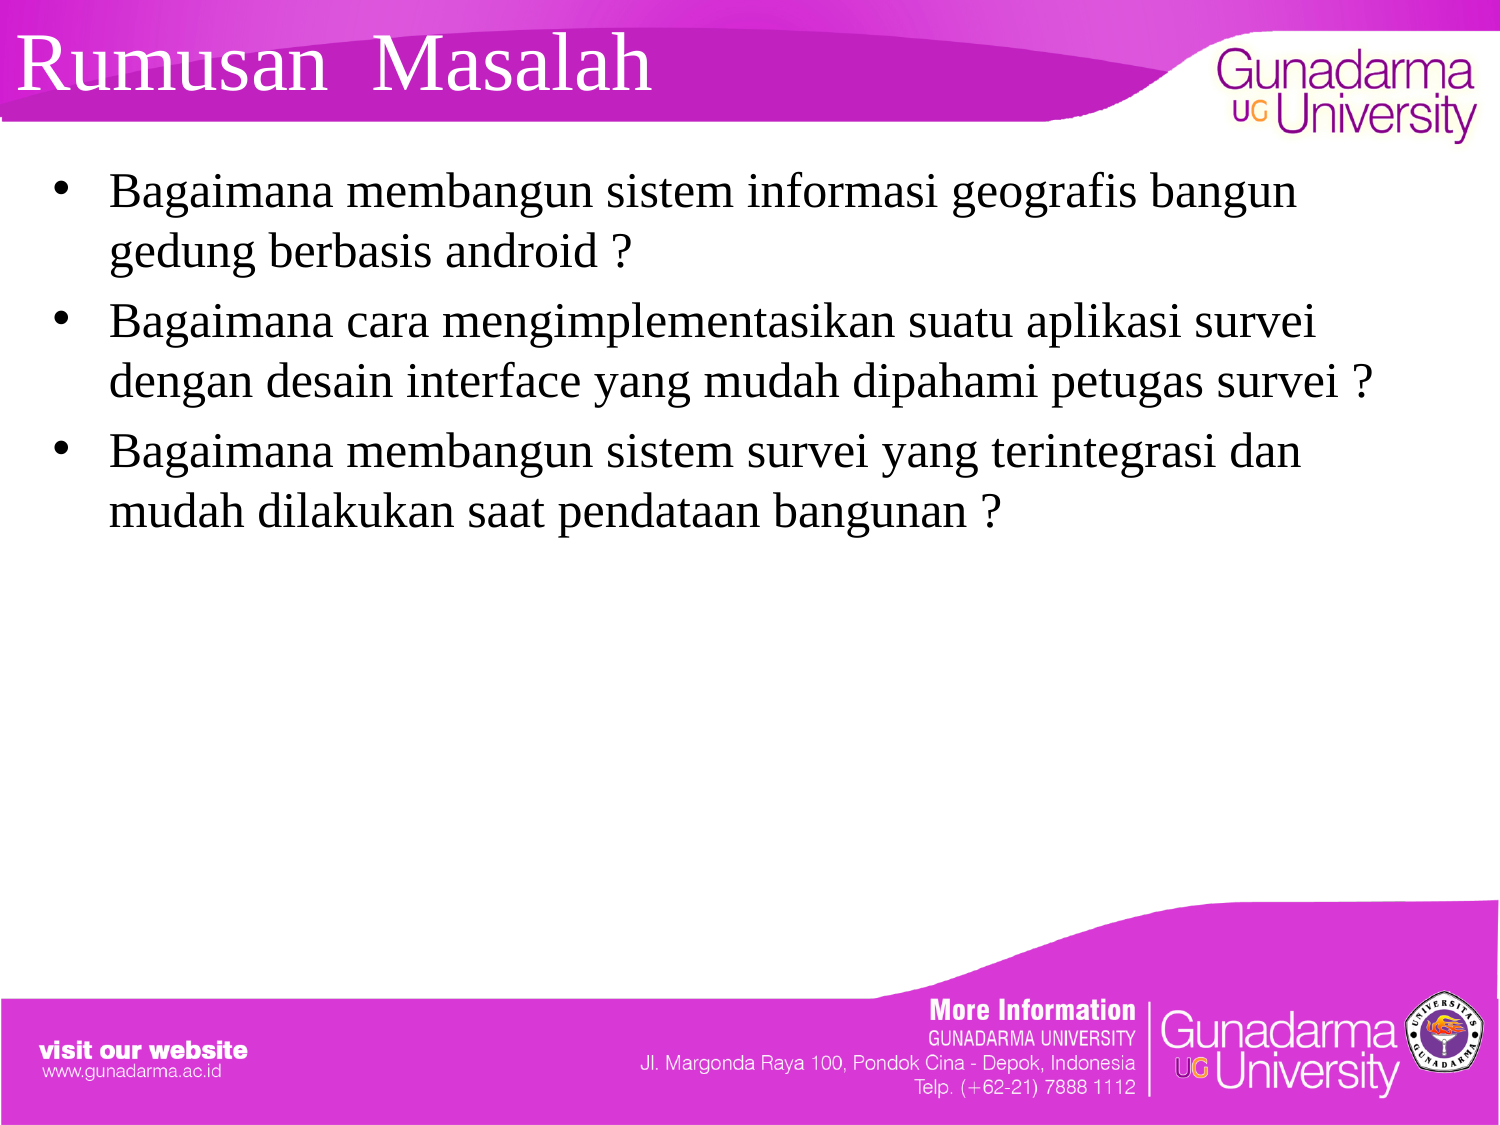

# Rumusan  Masalah
Bagaimana membangun sistem informasi geografis bangun gedung berbasis android ?
Bagaimana cara mengimplementasikan suatu aplikasi survei dengan desain interface yang mudah dipahami petugas survei ?
Bagaimana membangun sistem survei yang terintegrasi dan mudah dilakukan saat pendataan bangunan ?